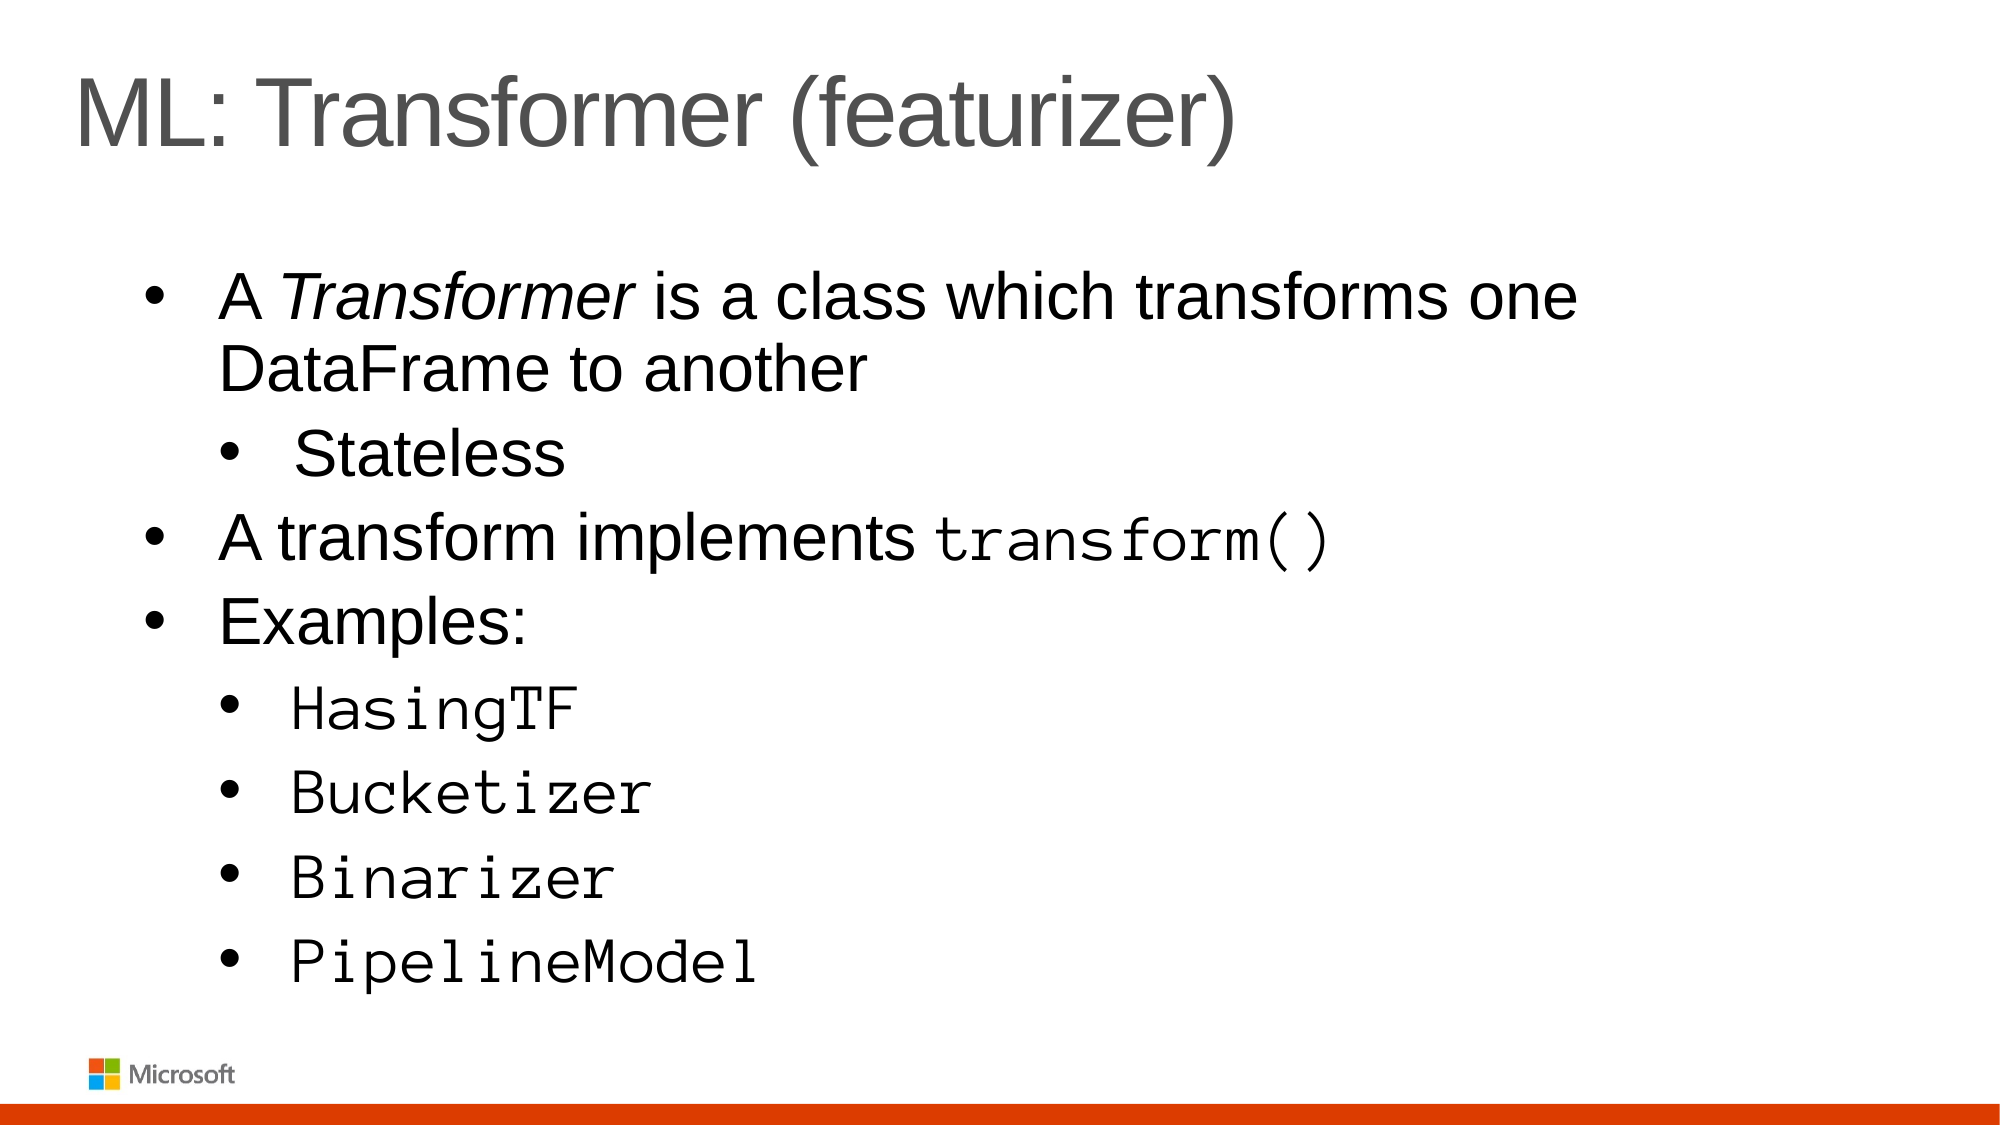

# ML: Transformer (featurizer)
A Transformer is a class which transforms one DataFrame to another
Stateless
A transform implements transform()
Examples:
HasingTF
Bucketizer
Binarizer
PipelineModel